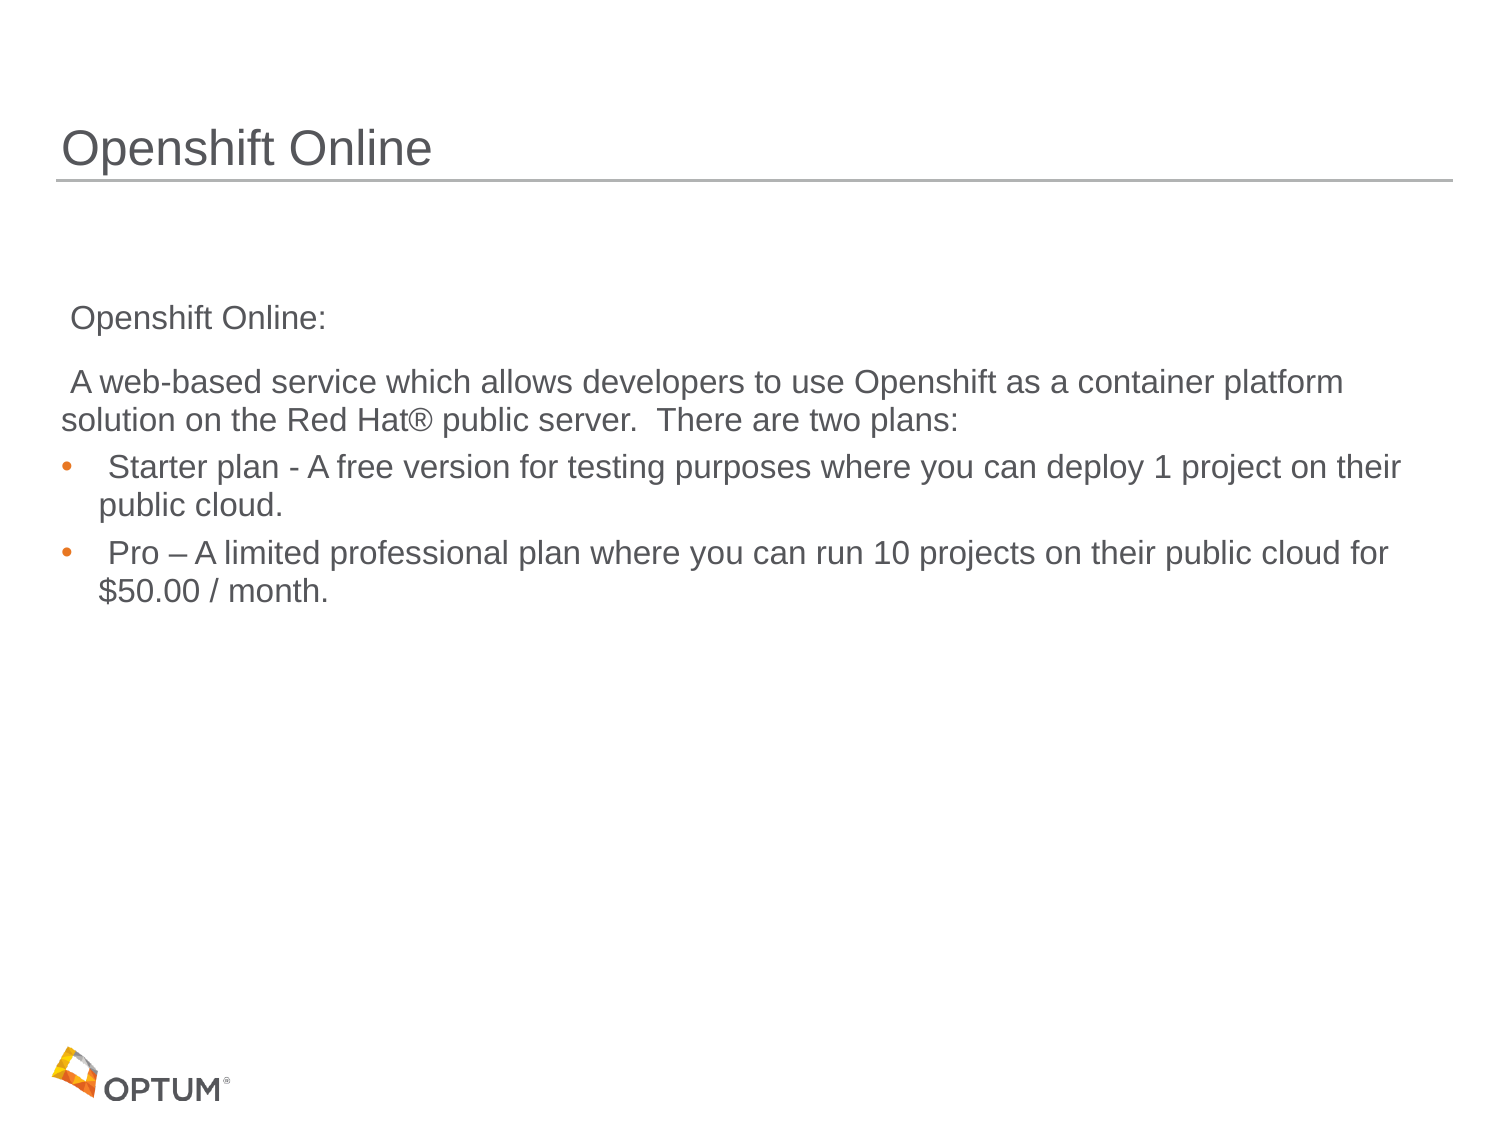

# Openshift Online
 Openshift Online:
 A web-based service which allows developers to use Openshift as a container platform solution on the Red Hat® public server.  There are two plans:
 Starter plan - A free version for testing purposes where you can deploy 1 project on their public cloud.
 Pro – A limited professional plan where you can run 10 projects on their public cloud for $50.00 / month.